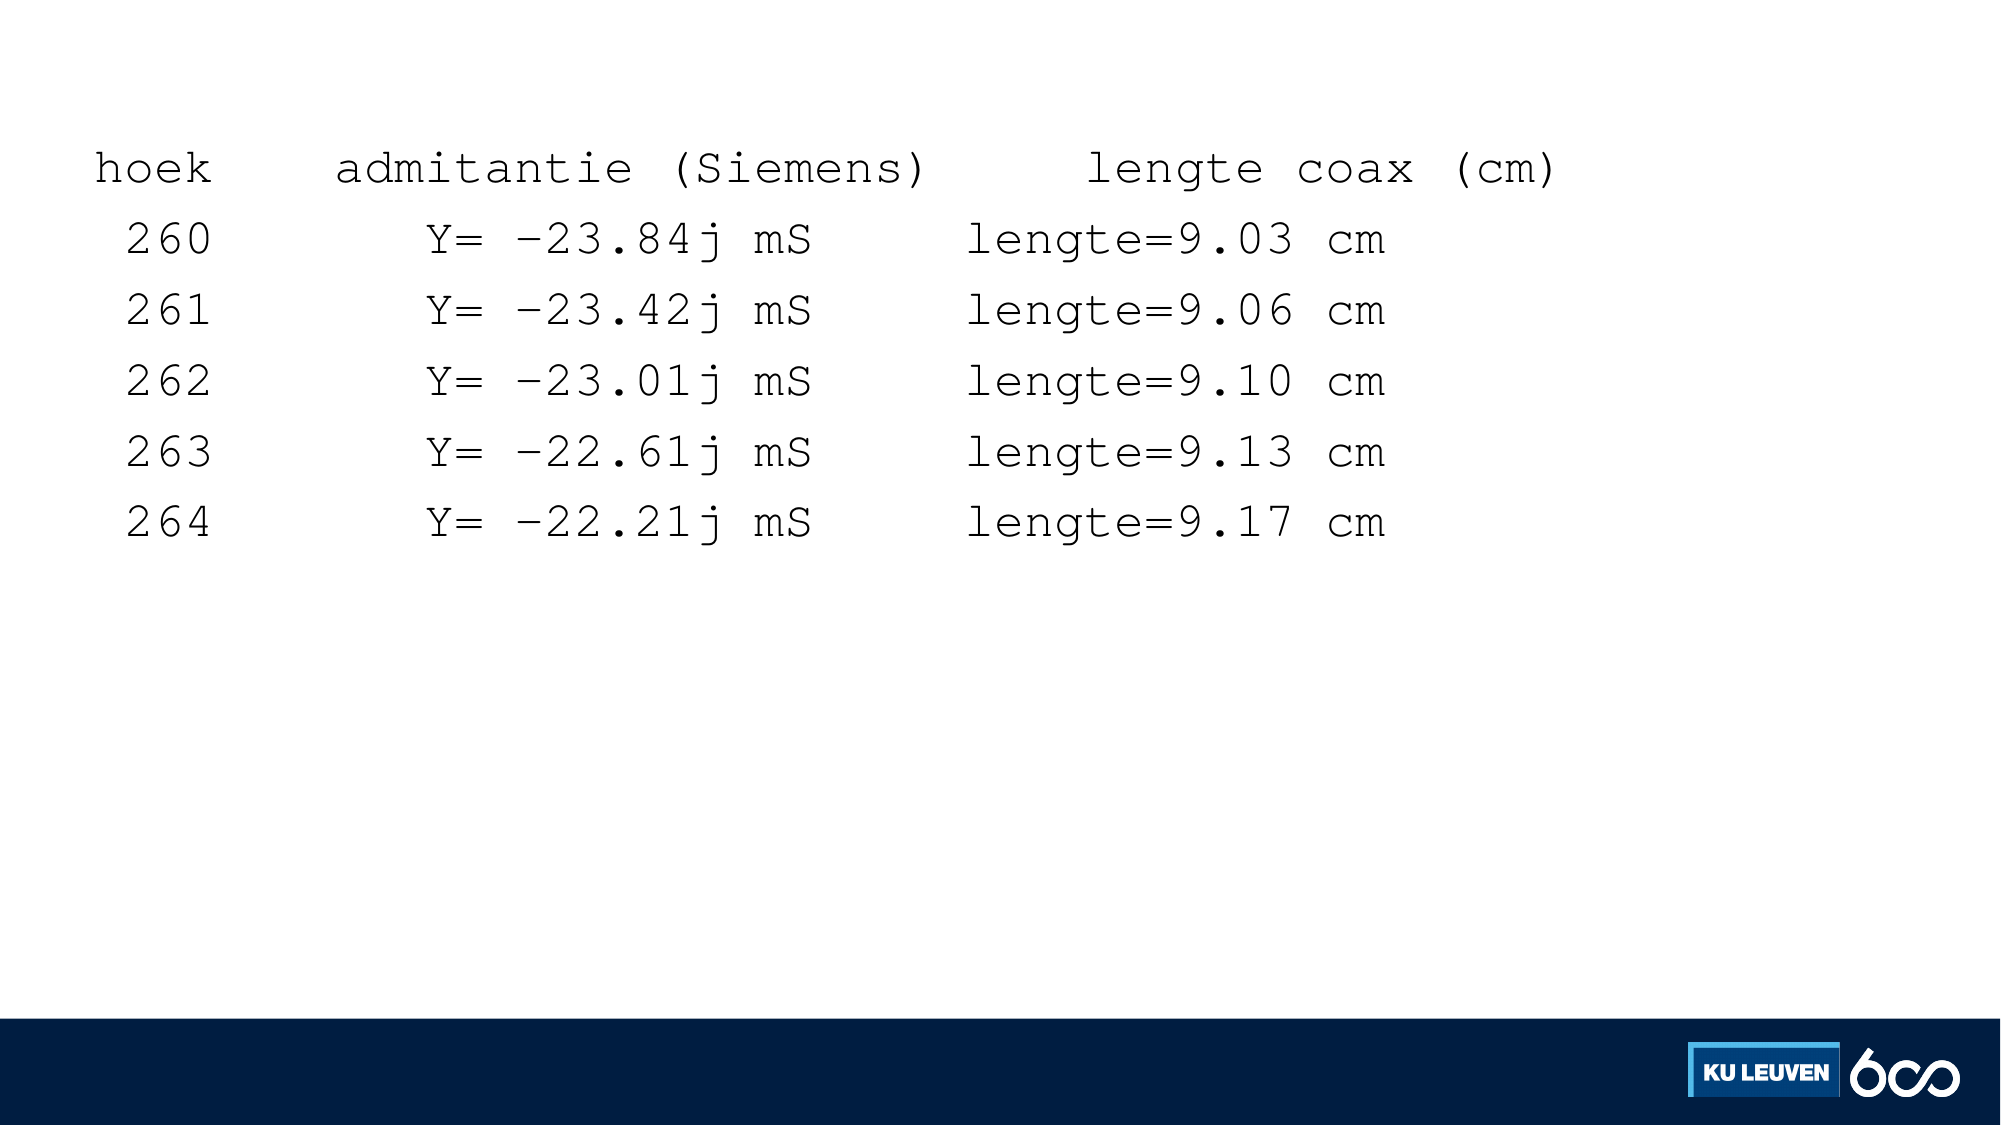

#
hoek    admitantie (Siemens)     lengte coax (cm)
 260       Y= -23.84j mS     lengte=9.03 cm
 261       Y= -23.42j mS     lengte=9.06 cm
 262       Y= -23.01j mS     lengte=9.10 cm
 263       Y= -22.61j mS     lengte=9.13 cm
 264       Y= -22.21j mS     lengte=9.17 cm